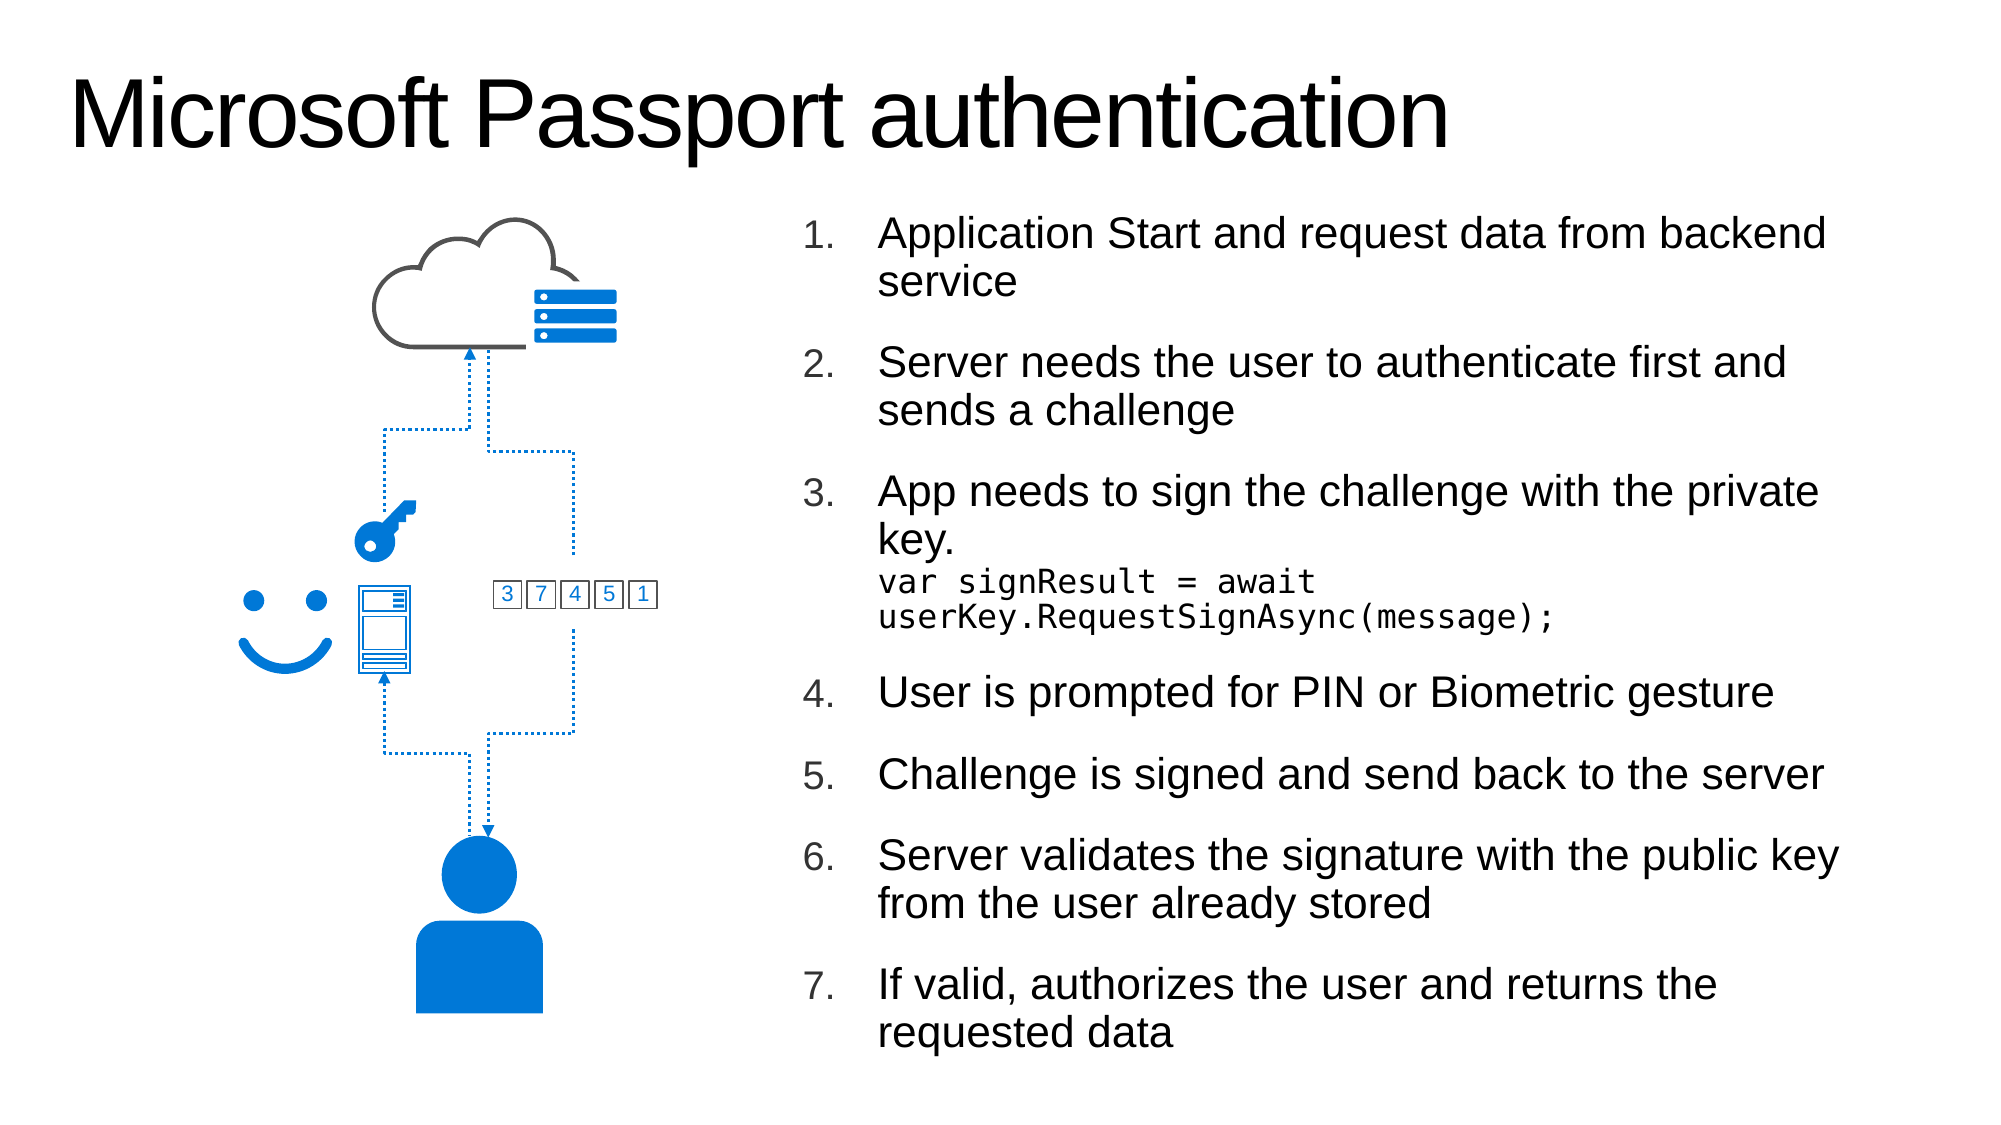

# Microsoft Passport authentication
Application Start and request data from backend service
Server needs the user to authenticate first and sends a challenge
App needs to sign the challenge with the private key.
var signResult = await userKey.RequestSignAsync(message);
User is prompted for PIN or Biometric gesture
Challenge is signed and send back to the server
Server validates the signature with the public key from the user already stored
If valid, authorizes the user and returns the requested data

3
7
4
5
1